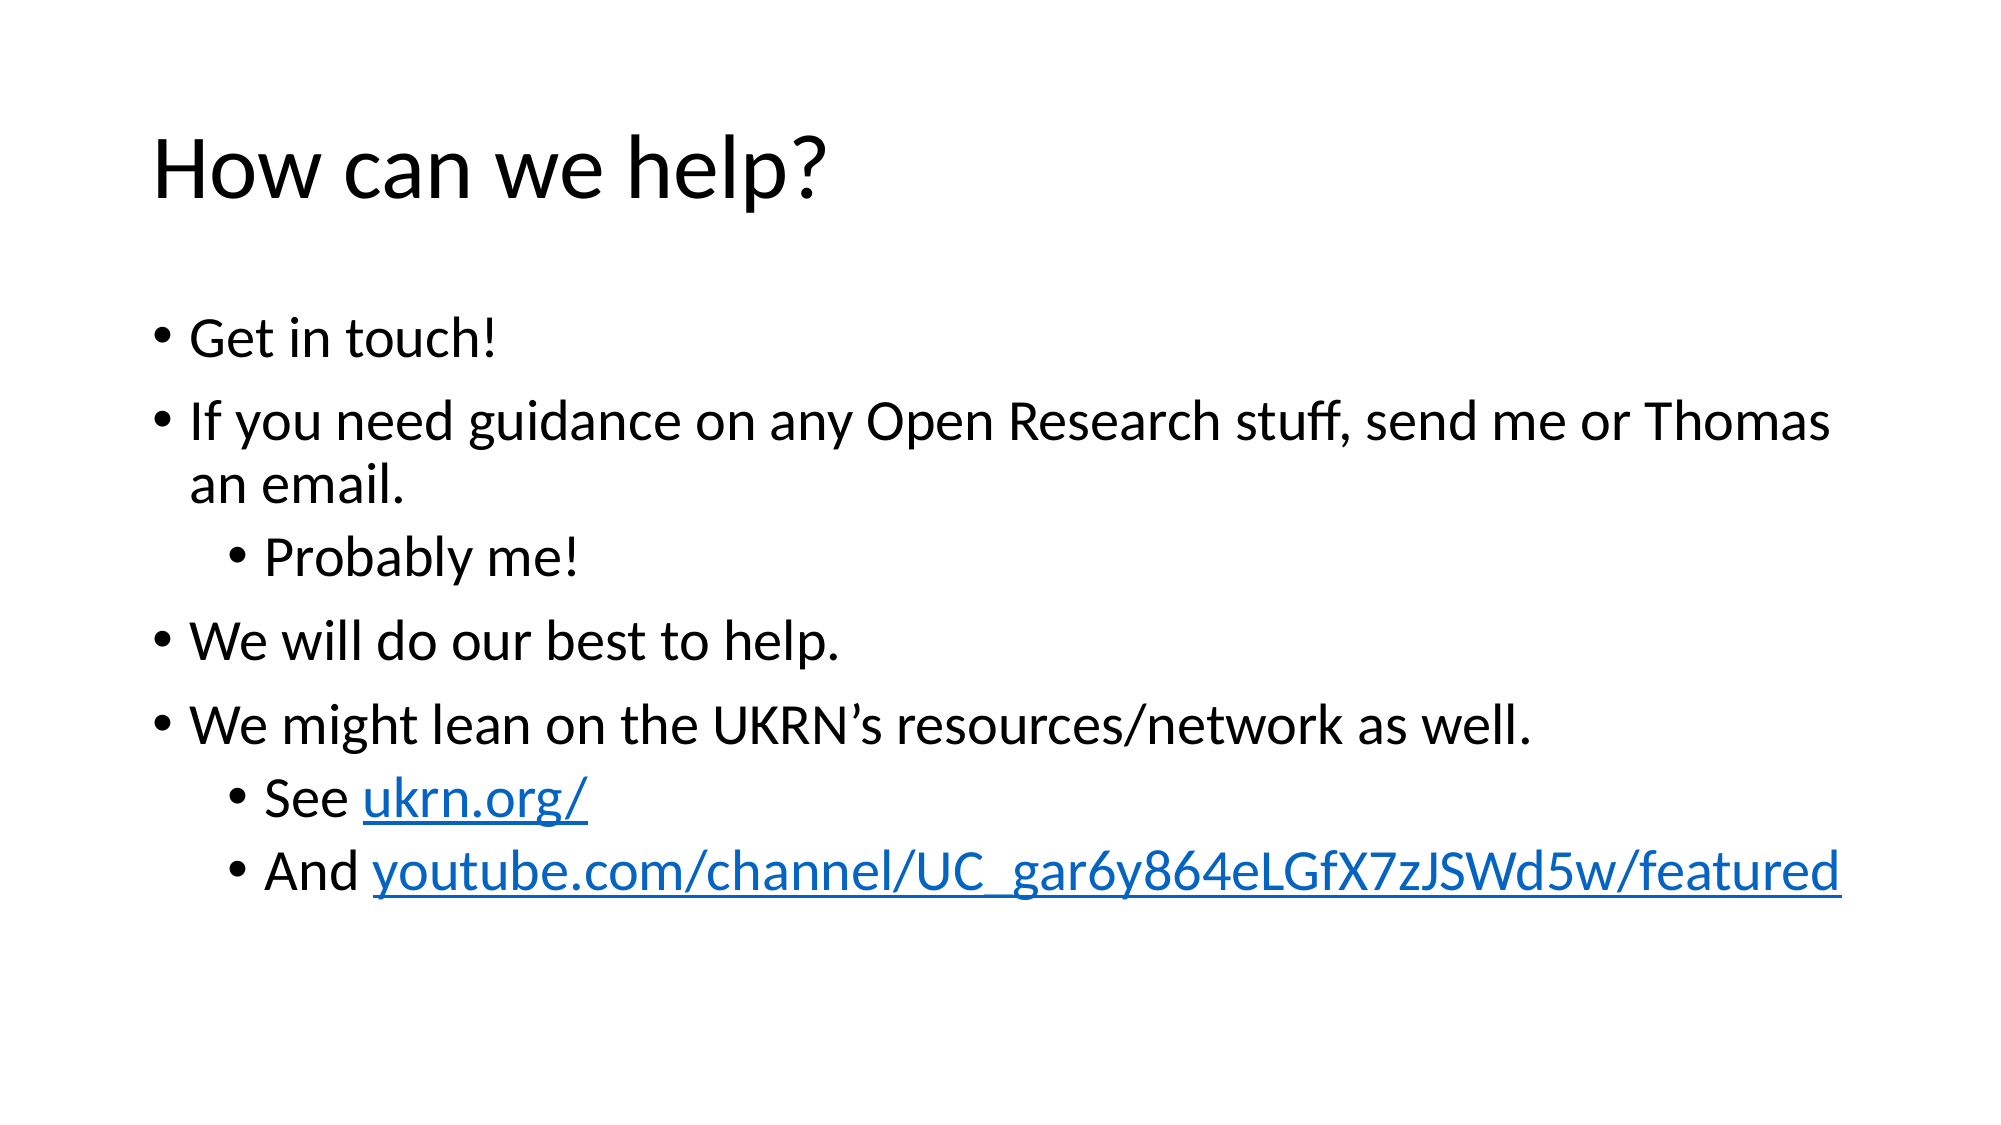

# How can we help?
Get in touch!
If you need guidance on any Open Research stuff, send me or Thomas an email.
Probably me!
We will do our best to help.
We might lean on the UKRN’s resources/network as well.
See ukrn.org/
And youtube.com/channel/UC_gar6y864eLGfX7zJSWd5w/featured